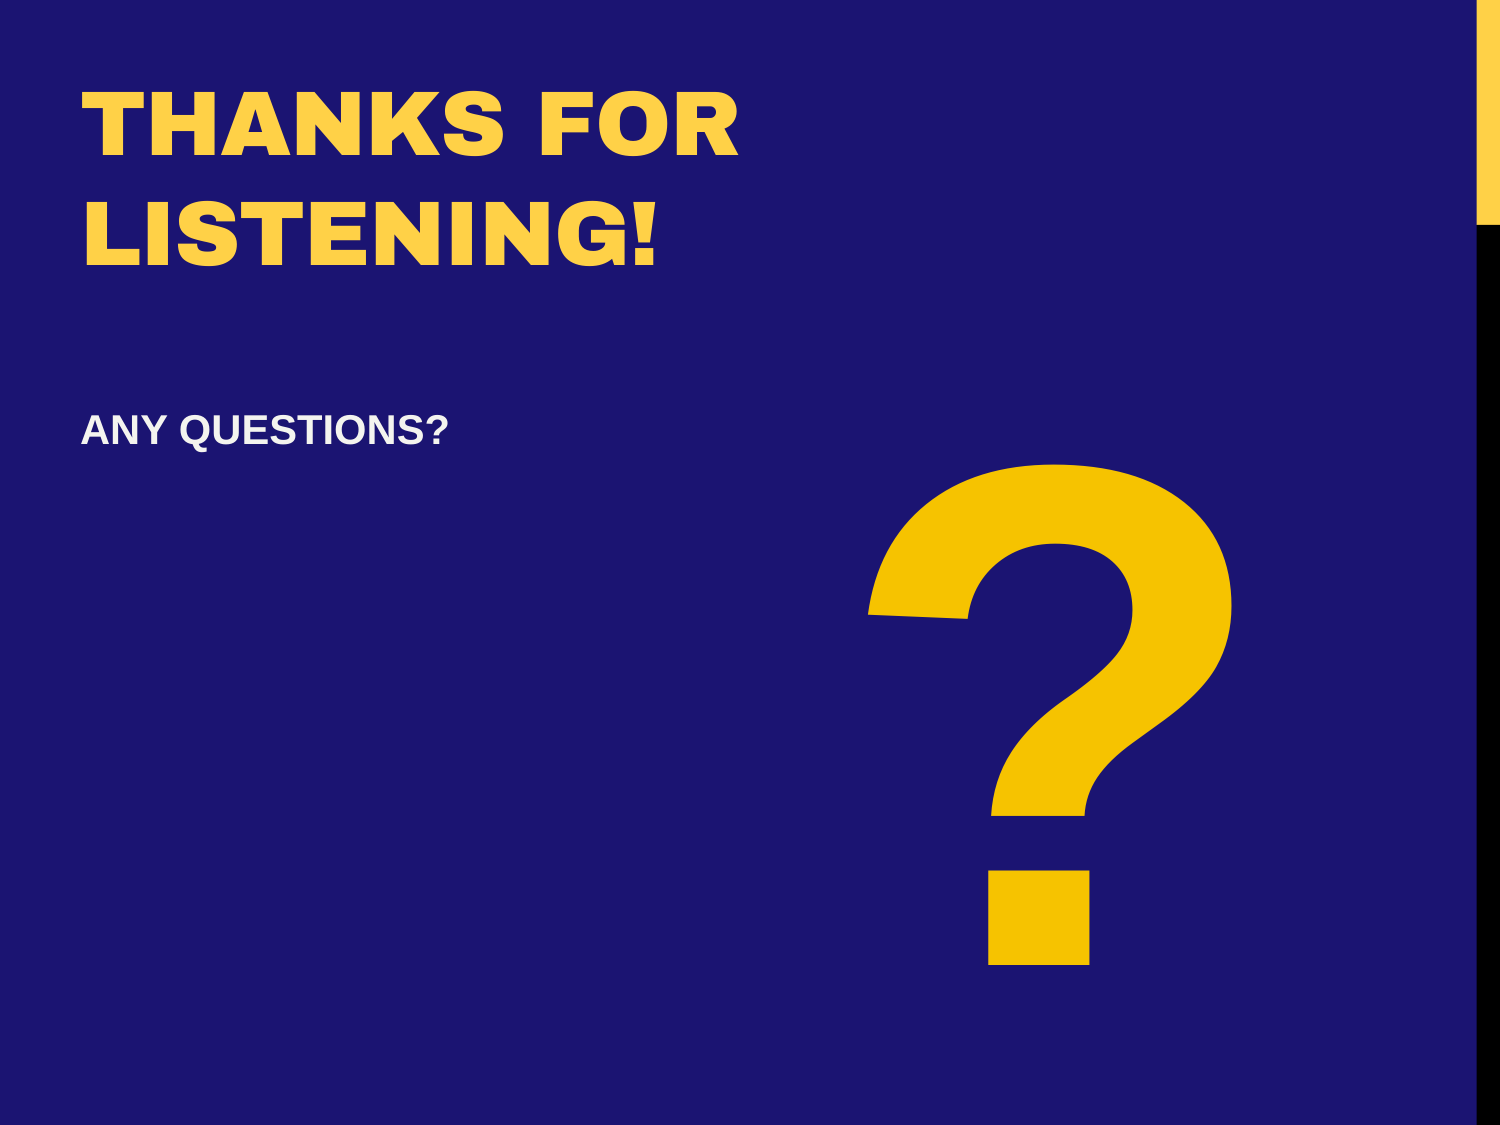

# Thanks for listening!
?

ANY QUESTIONS?